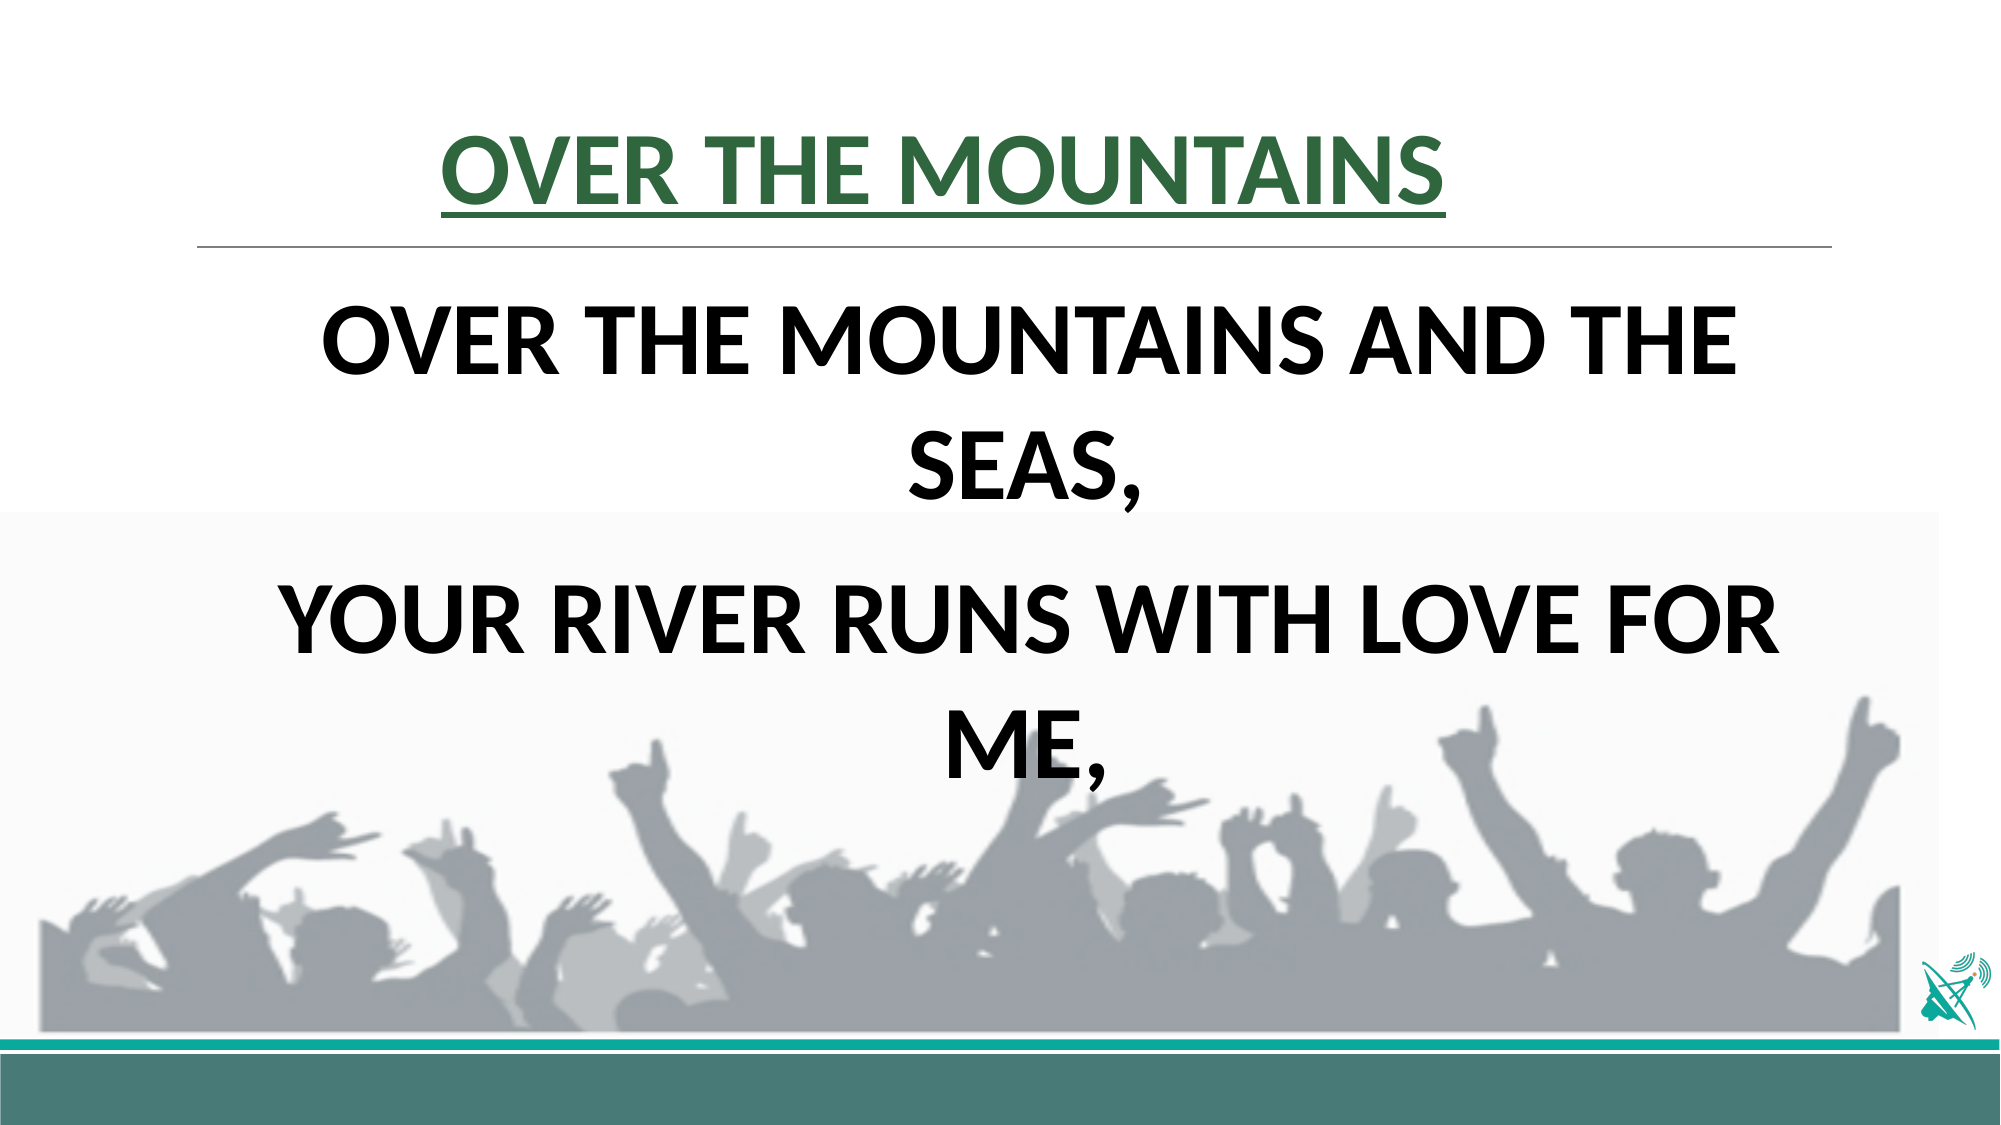

# OVER THE MOUNTAINS
OVER THE MOUNTAINS AND THE SEAS,
YOUR RIVER RUNS WITH LOVE FOR ME,